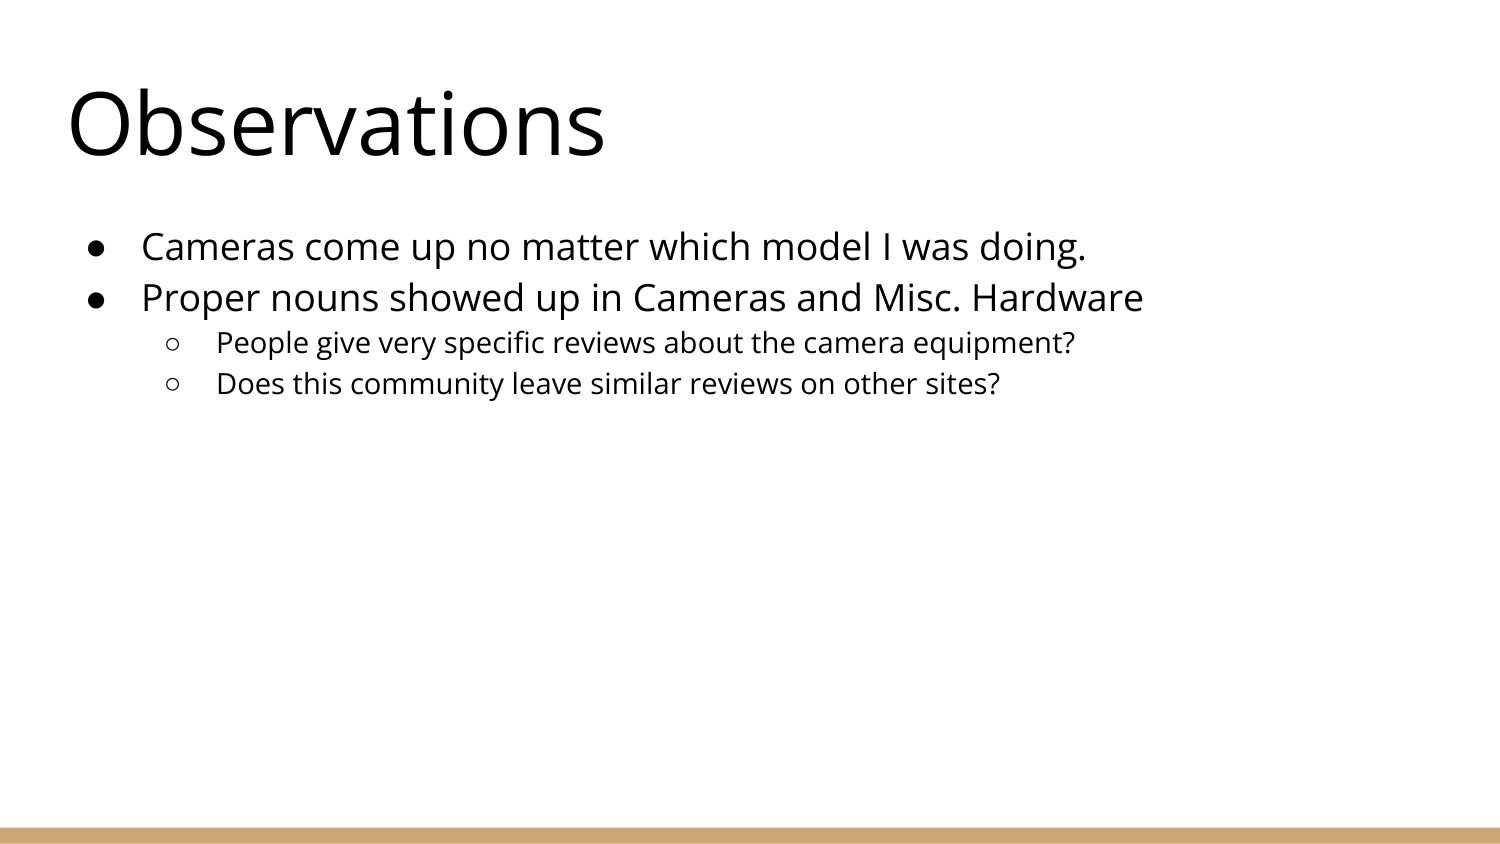

# Observations
Cameras come up no matter which model I was doing.
Proper nouns showed up in Cameras and Misc. Hardware
People give very specific reviews about the camera equipment?
Does this community leave similar reviews on other sites?